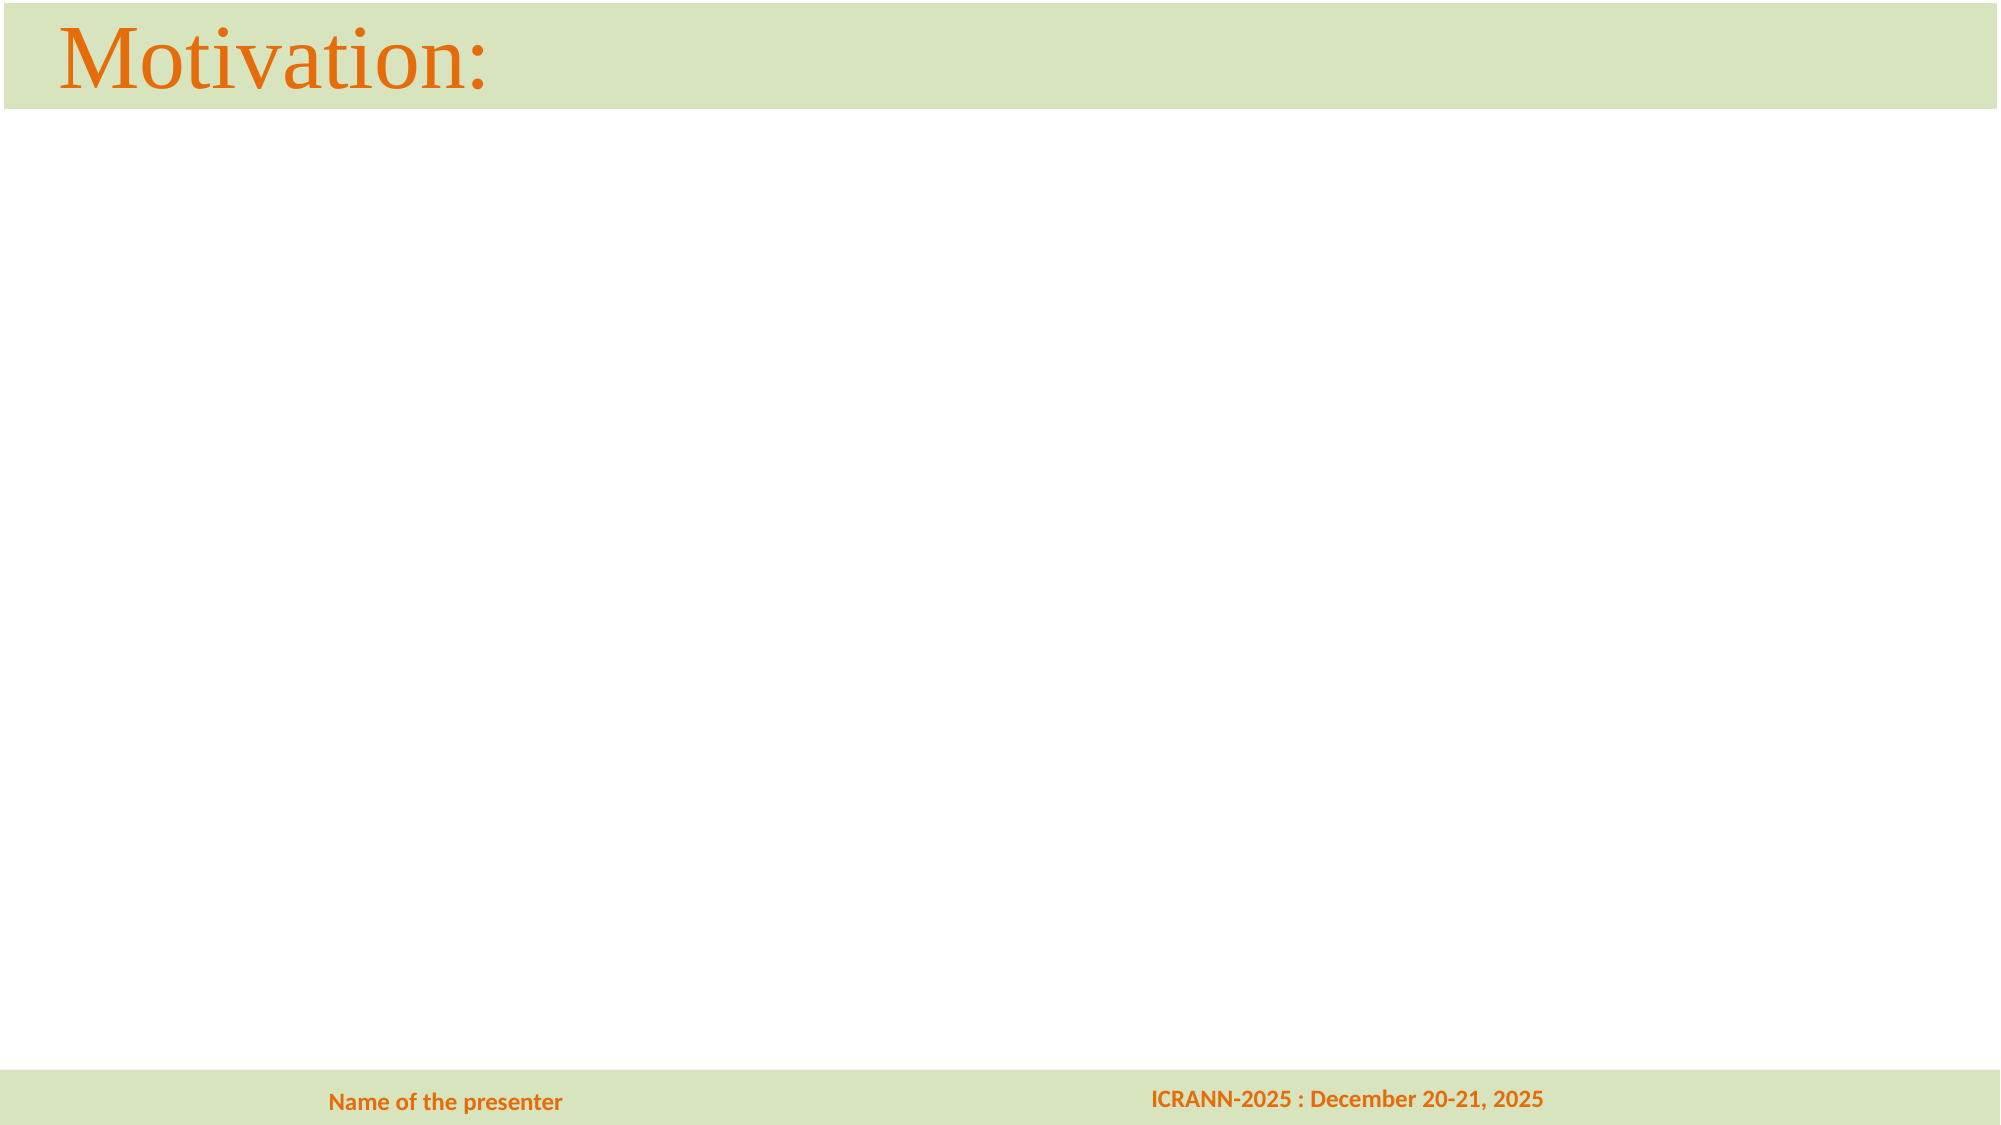

Motivation:

ICRANN-2025 : December 20-21, 2025
Name of the presenter